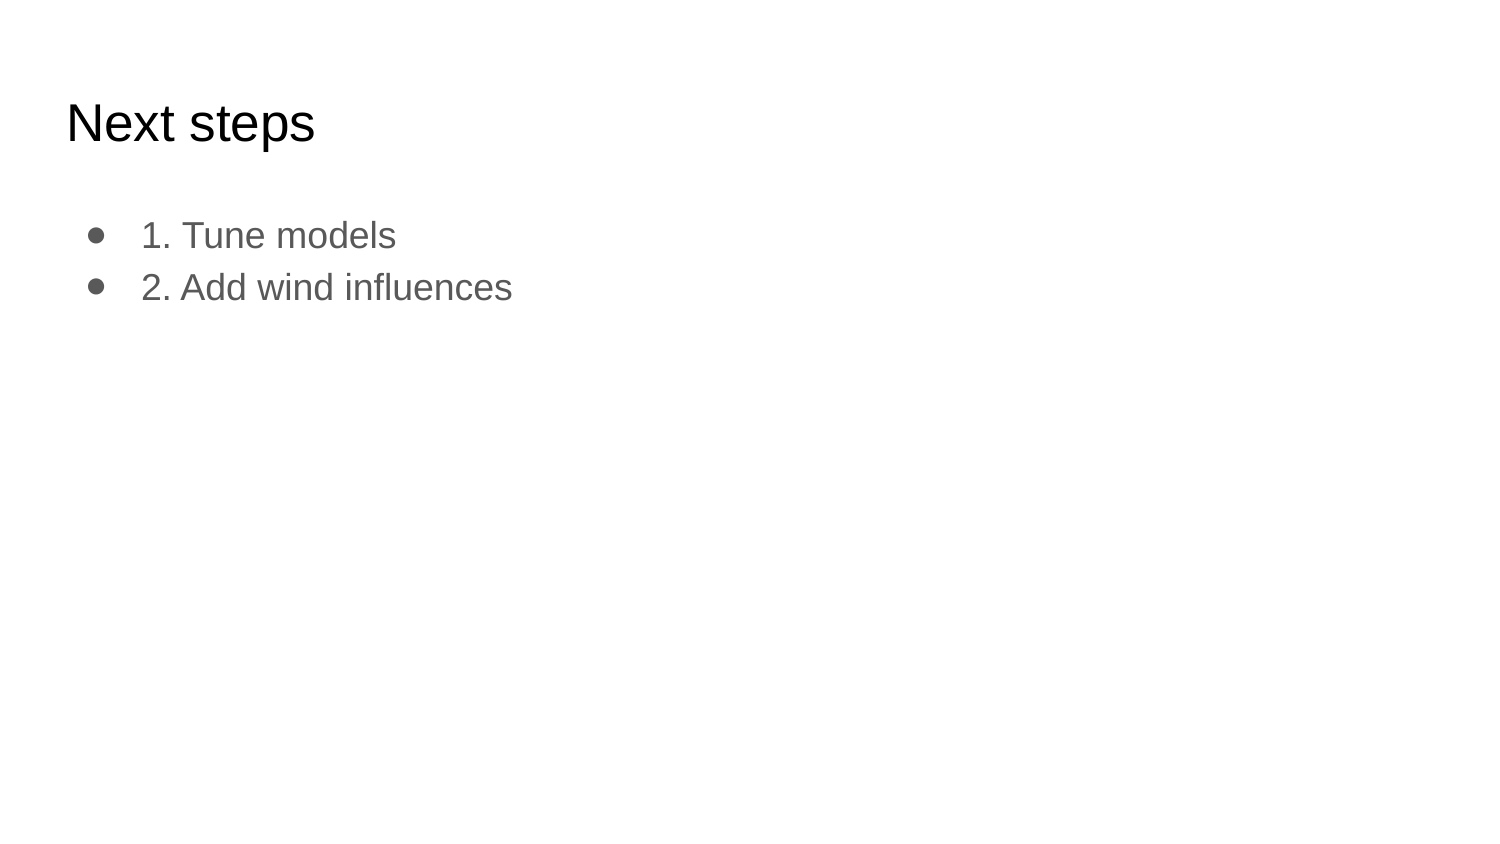

# Next steps
1. Tune models
2. Add wind influences